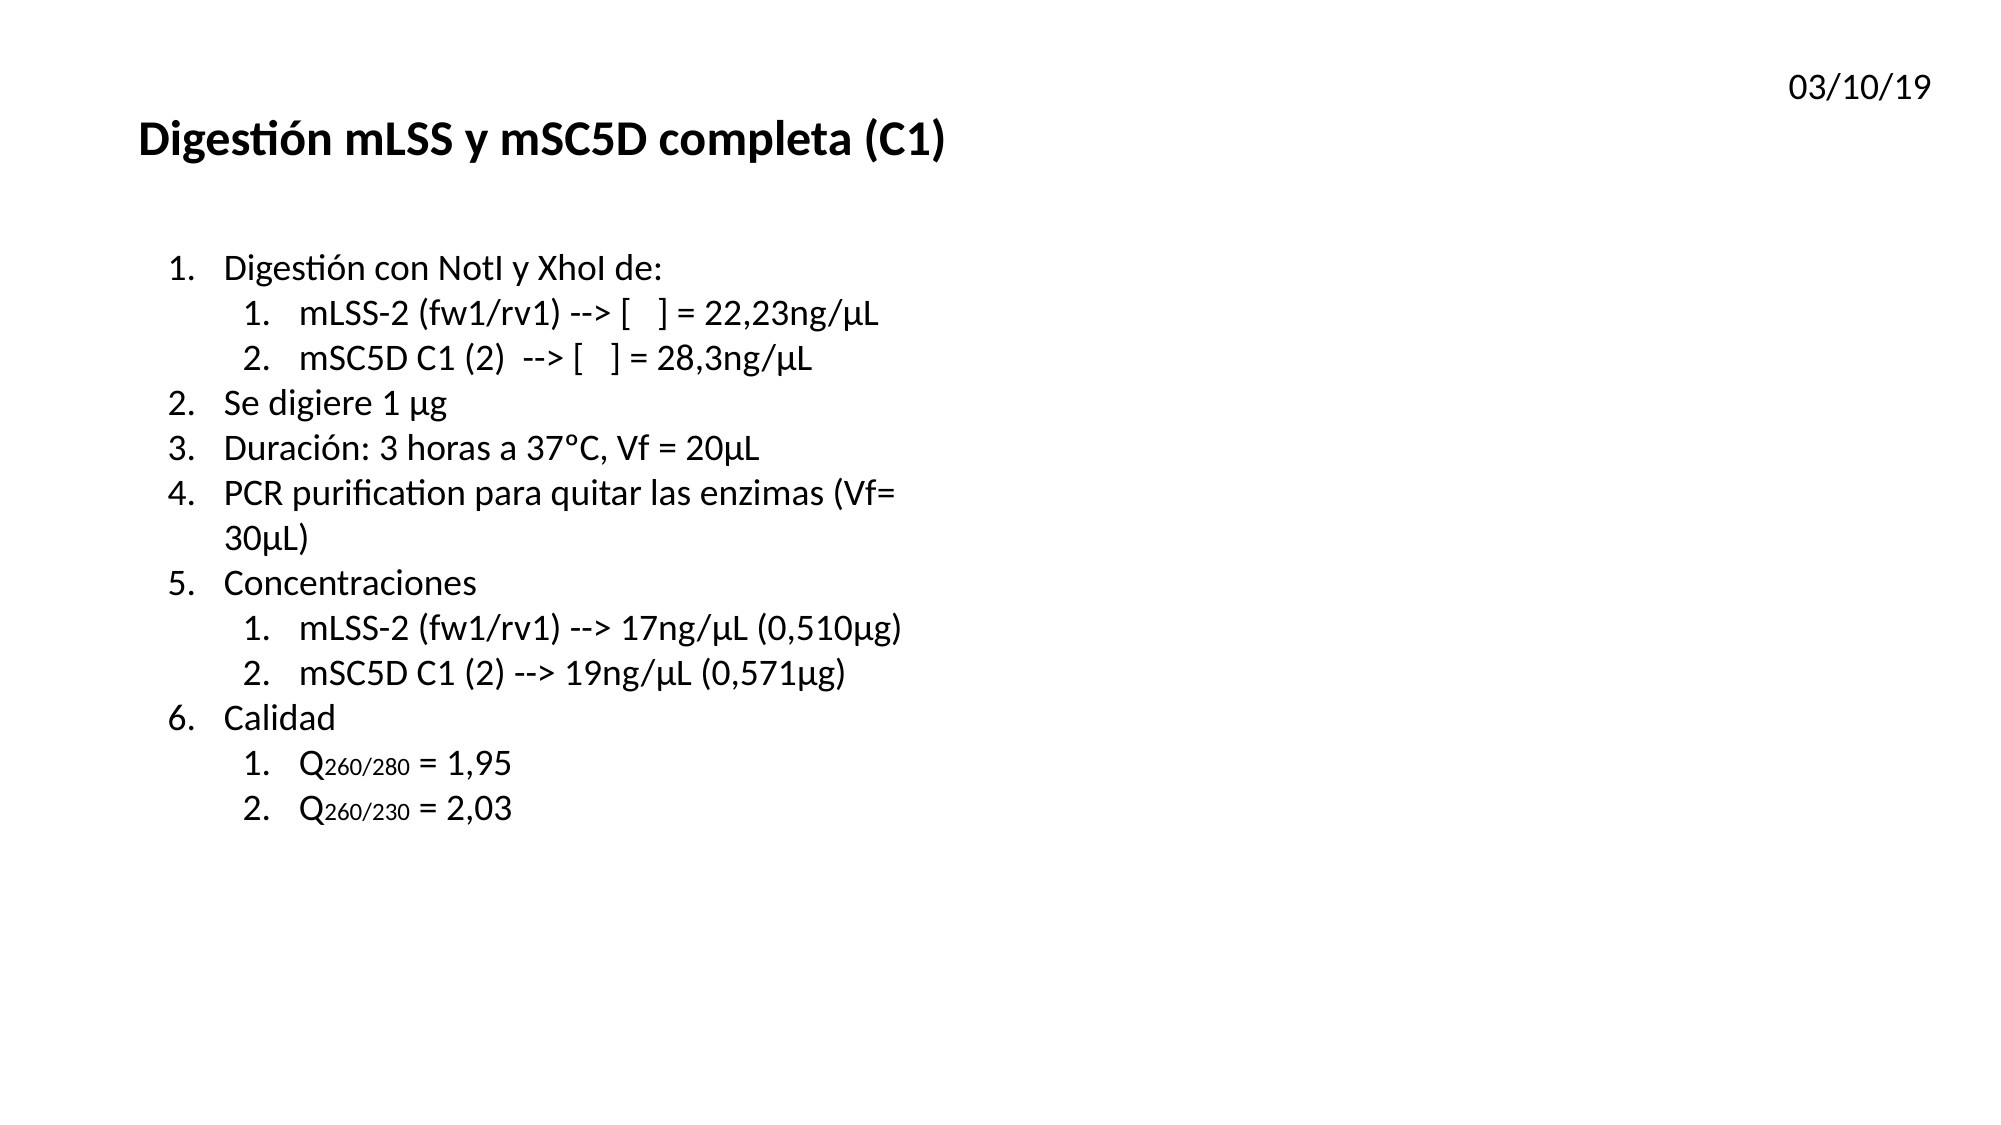

03/10/19
Digestión mLSS y mSC5D completa (C1)
Digestión con NotI y XhoI de:
mLSS-2 (fw1/rv1) --> [   ] = 22,23ng/µL
mSC5D C1 (2)  --> [   ] = 28,3ng/µL
Se digiere 1 μg
Duración: 3 horas a 37ºC, Vf = 20µL
PCR purification para quitar las enzimas (Vf= 30µL)
Concentraciones
mLSS-2 (fw1/rv1) --> 17ng/μL (0,510μg)
mSC5D C1 (2) --> 19ng/μL (0,571μg)
Calidad
Q260/280 = 1,95
Q260/230 = 2,03